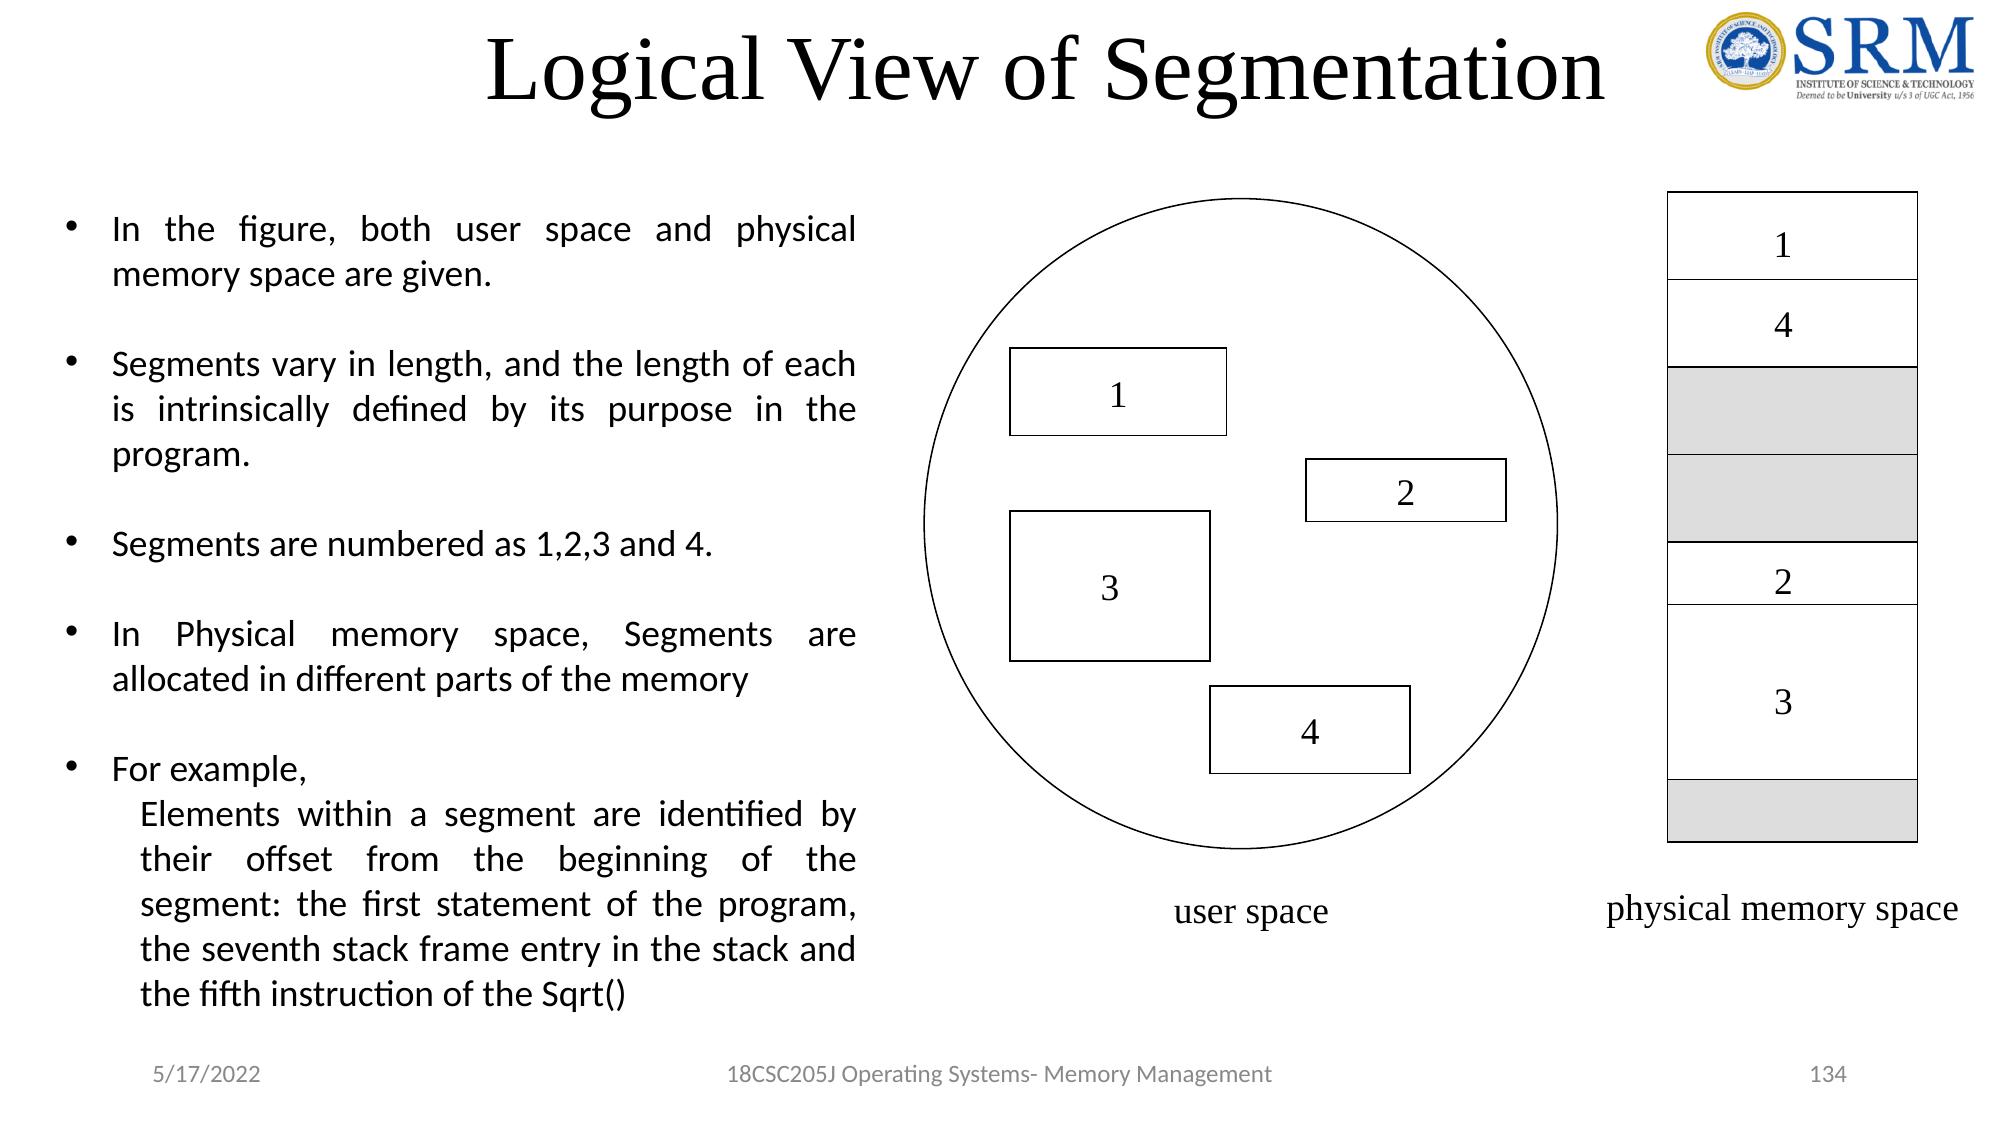

# Logical View of Segmentation

In the figure, both user space and physical memory space are given.

Segments vary in length, and the length of each is intrinsically defined by its purpose in the program.

Segments are numbered as 1,2,3 and 4.

In Physical memory space, Segments are allocated in different parts of the memory

For example,
Elements within a segment are identified by their offset from the beginning of the segment: the first statement of the program, the seventh stack frame entry in the stack and the fifth instruction of the Sqrt()

1
4

2
3

1
2
3
4
physical memory space
user space
5/17/2022
18CSC205J Operating Systems- Memory Management
134